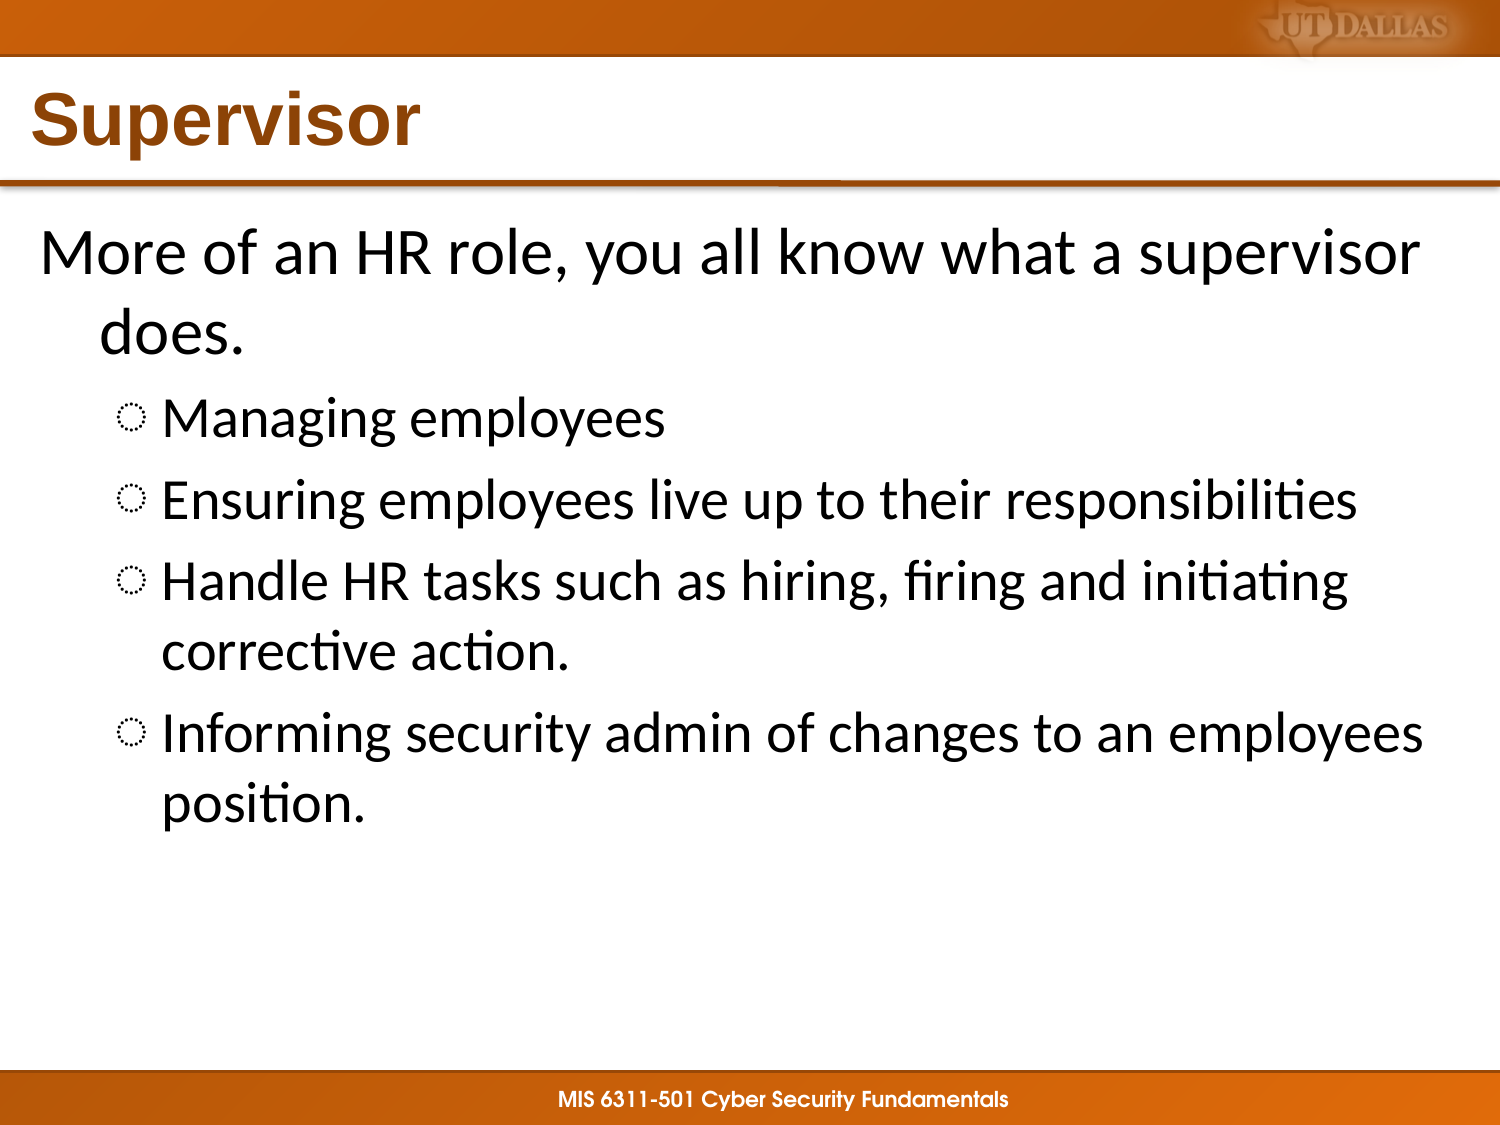

# Supervisor
More of an HR role, you all know what a supervisor does.
Managing employees
Ensuring employees live up to their responsibilities
Handle HR tasks such as hiring, firing and initiating corrective action.
Informing security admin of changes to an employees position.